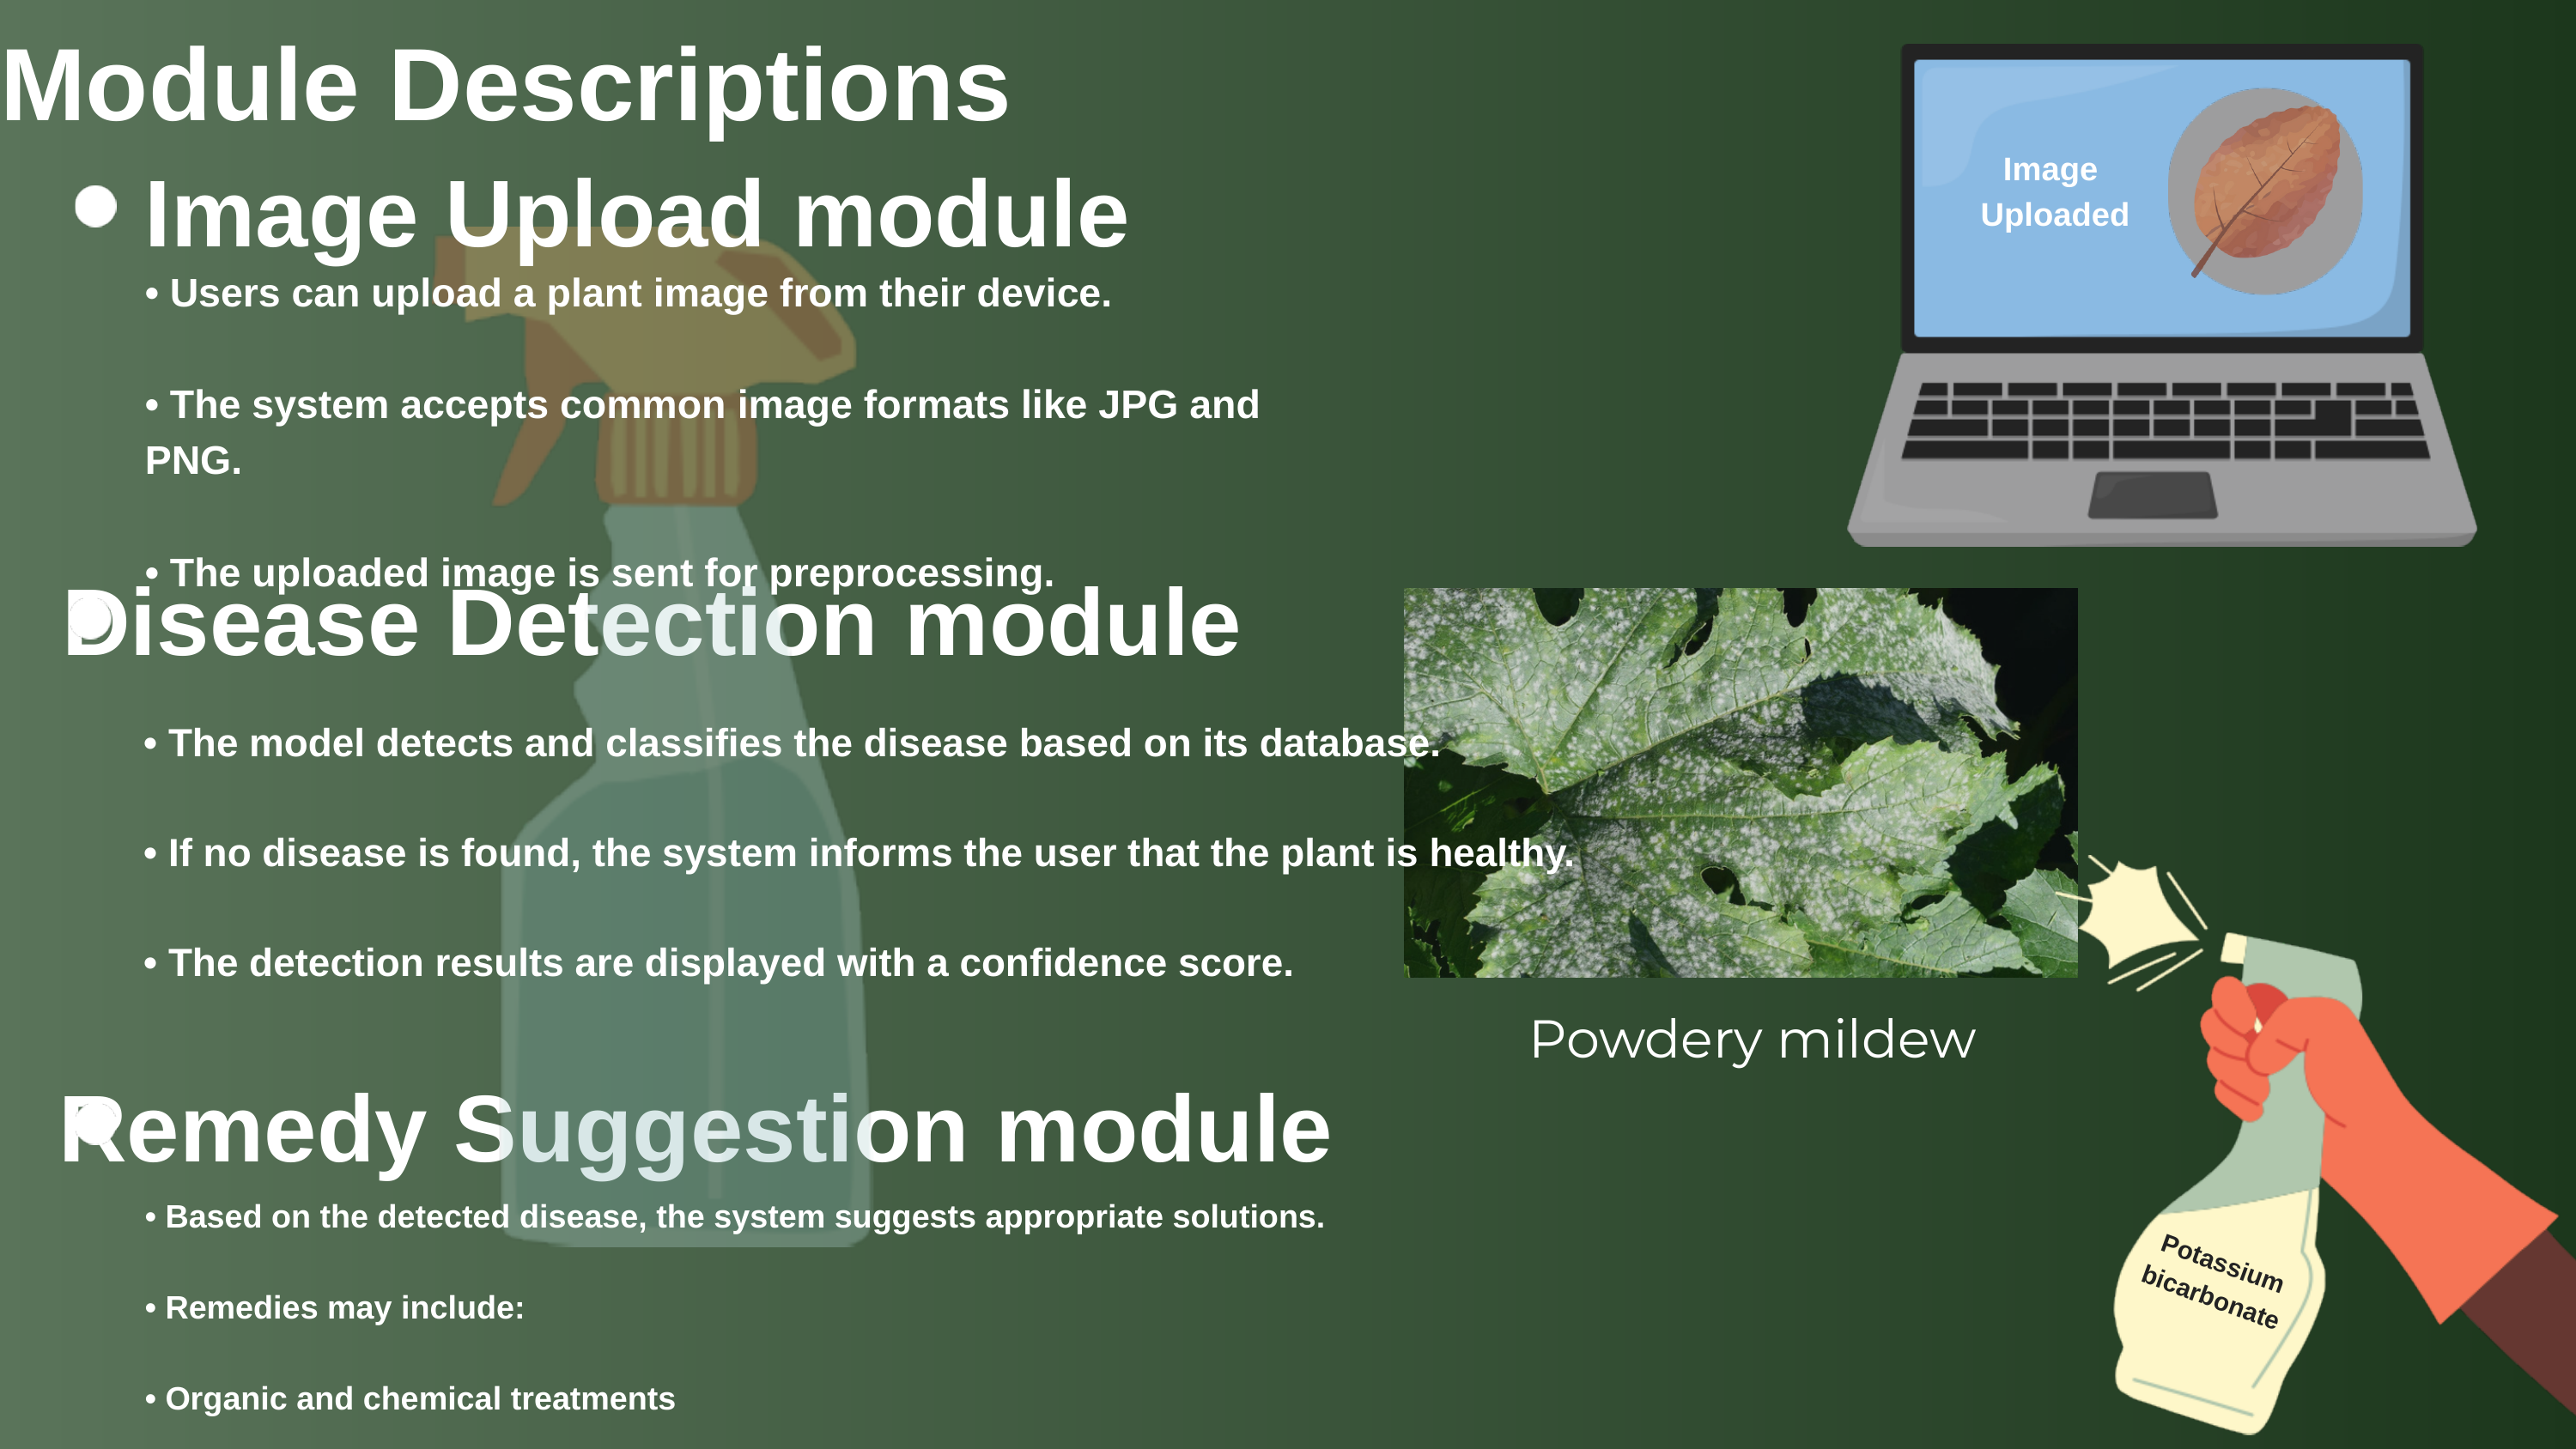

Module Descriptions

Image Upload module
Image
Uploaded

• Users can upload a plant image from their device.

• The system accepts common image formats like JPG and PNG.

• The uploaded image is sent for preprocessing.

Disease Detection module

• The model detects and classifies the disease based on its database.

• If no disease is found, the system informs the user that the plant is healthy.

• The detection results are displayed with a confidence score.

Powdery mildew
Remedy Suggestion module

• Based on the detected disease, the system suggests appropriate solutions.

• Remedies may include:

• Organic and chemical treatments

Potassium
bicarbonate